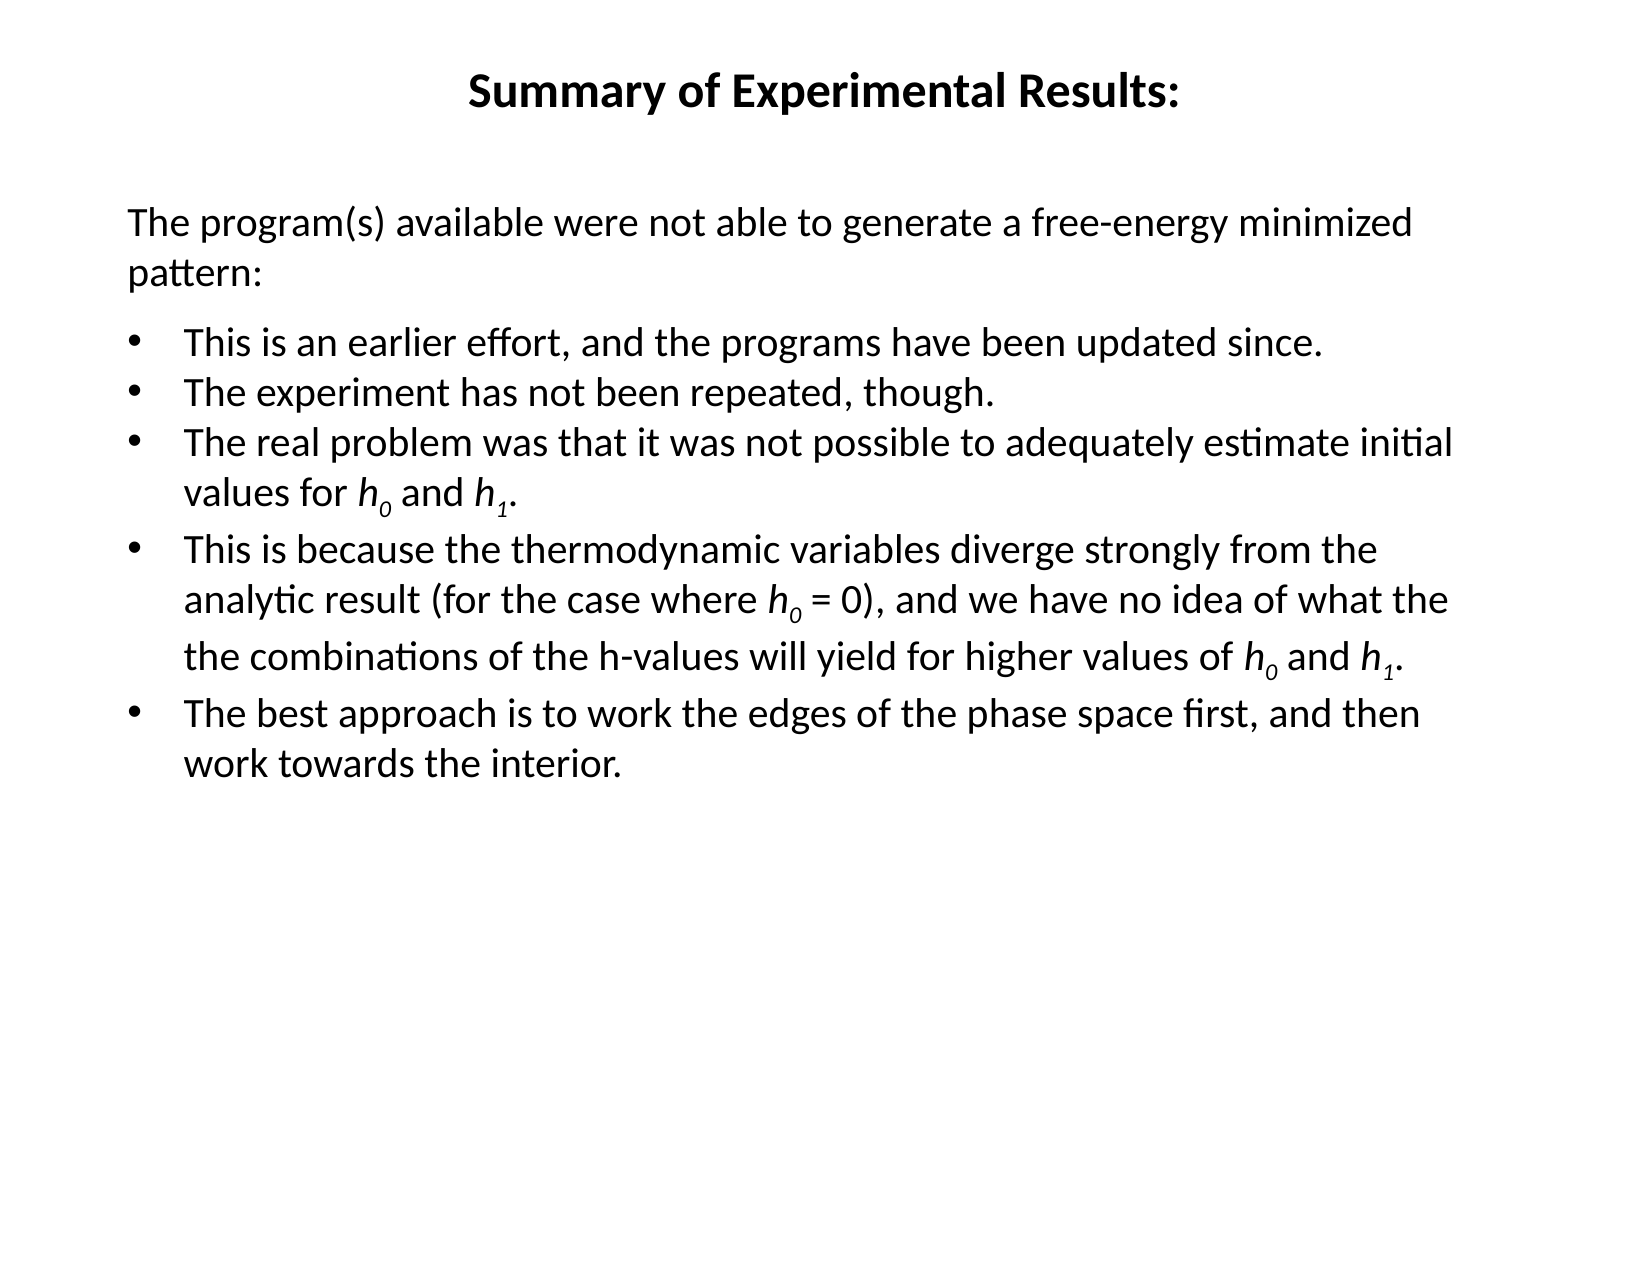

Summary of Experimental Results:
The program(s) available were not able to generate a free-energy minimized pattern:

This is an earlier effort, and the programs have been updated since.
The experiment has not been repeated, though.
The real problem was that it was not possible to adequately estimate initial values for h0 and h1.
This is because the thermodynamic variables diverge strongly from the analytic result (for the case where h0 = 0), and we have no idea of what the the combinations of the h-values will yield for higher values of h0 and h1.
The best approach is to work the edges of the phase space first, and then work towards the interior.